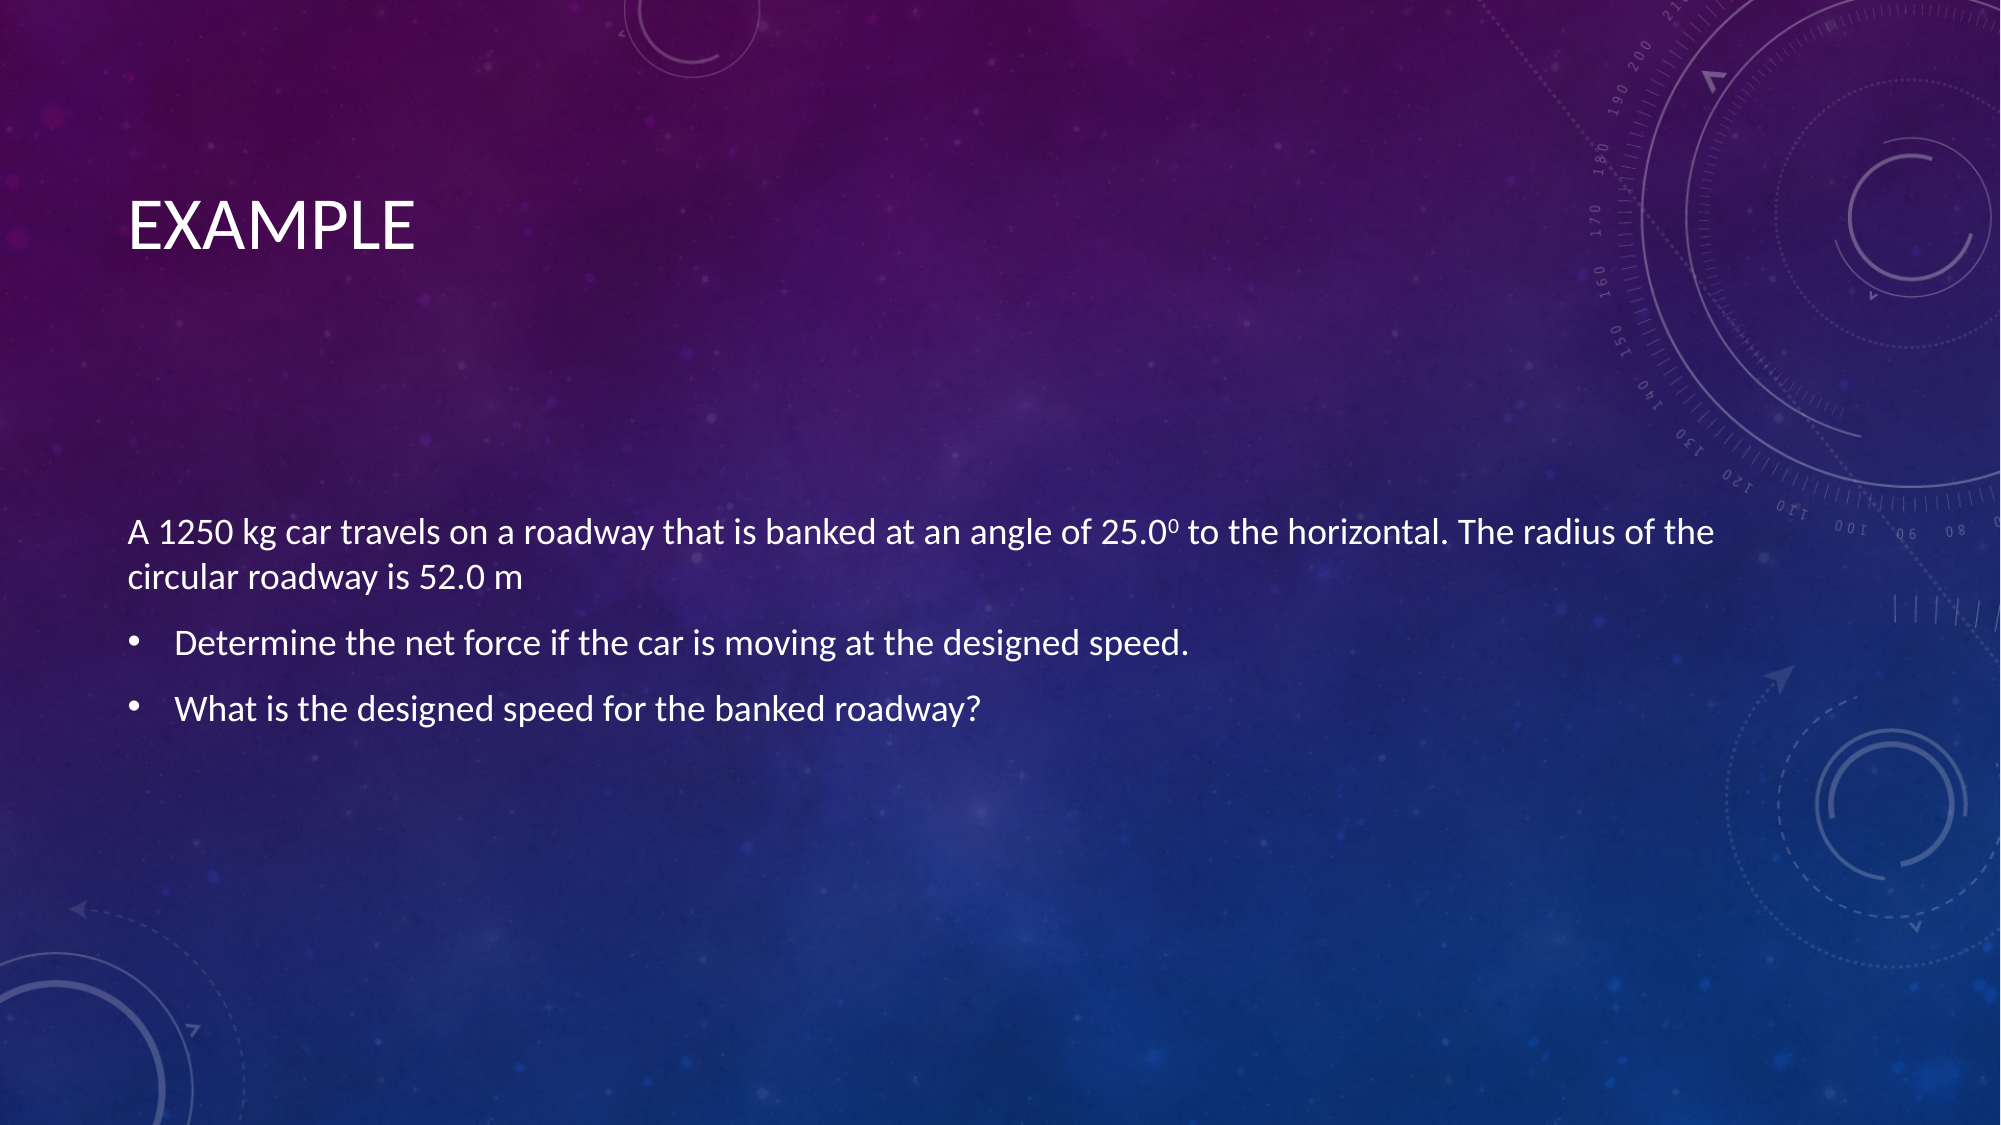

# Example
A 1250 kg car travels on a roadway that is banked at an angle of 25.00 to the horizontal. The radius of the circular roadway is 52.0 m
Determine the net force if the car is moving at the designed speed.
What is the designed speed for the banked roadway?